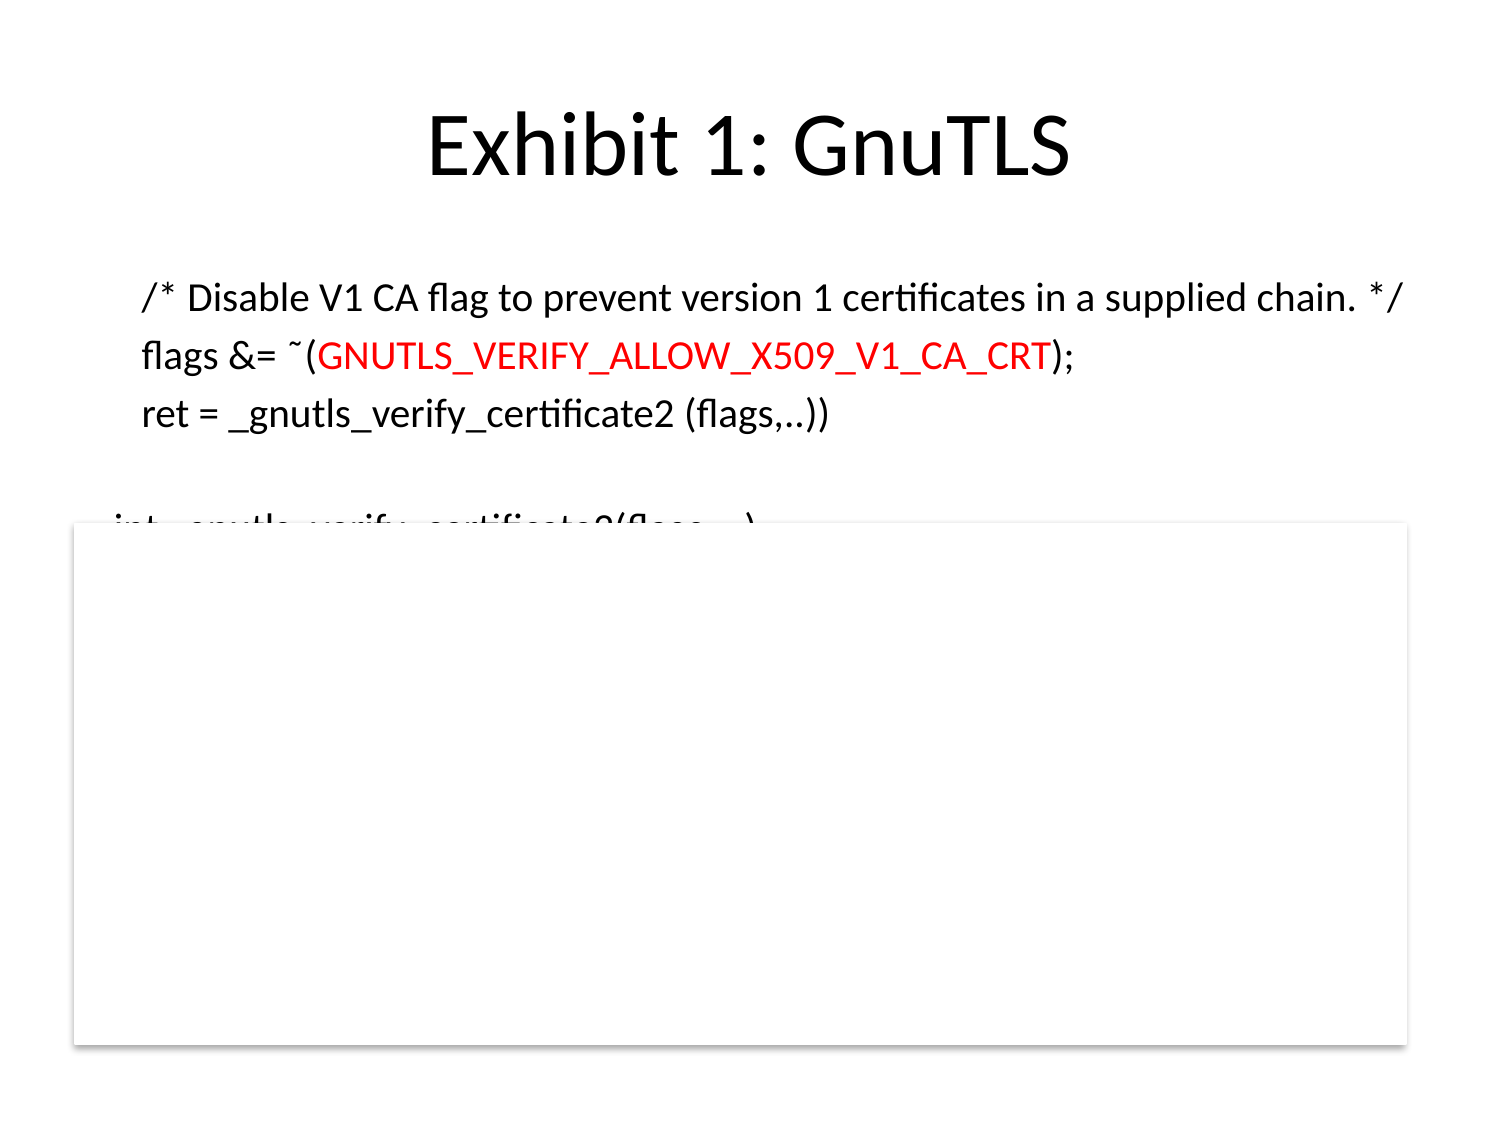

# Exhibit 1: GnuTLS
   /* Disable V1 CA flag to prevent version 1 certificates in a supplied chain. */
   flags &= ˜(GNUTLS_VERIFY_ALLOW_X509_V1_CA_CRT);
   ret = _gnutls_verify_certificate2 (flags,..))

int _gnutls_verify_certificate2(flags, ..)
{
   if (!(flags & GNUTLS_VERIFY_DISABLE_CA_SIGN) &&
         ((flags &GNUTLS_VERIFY_DO_NOT_ALLOW_X509_V1_CA_CRT)
           || issuer_version != 1))
   {
      /*check the CA bit */
   }
}